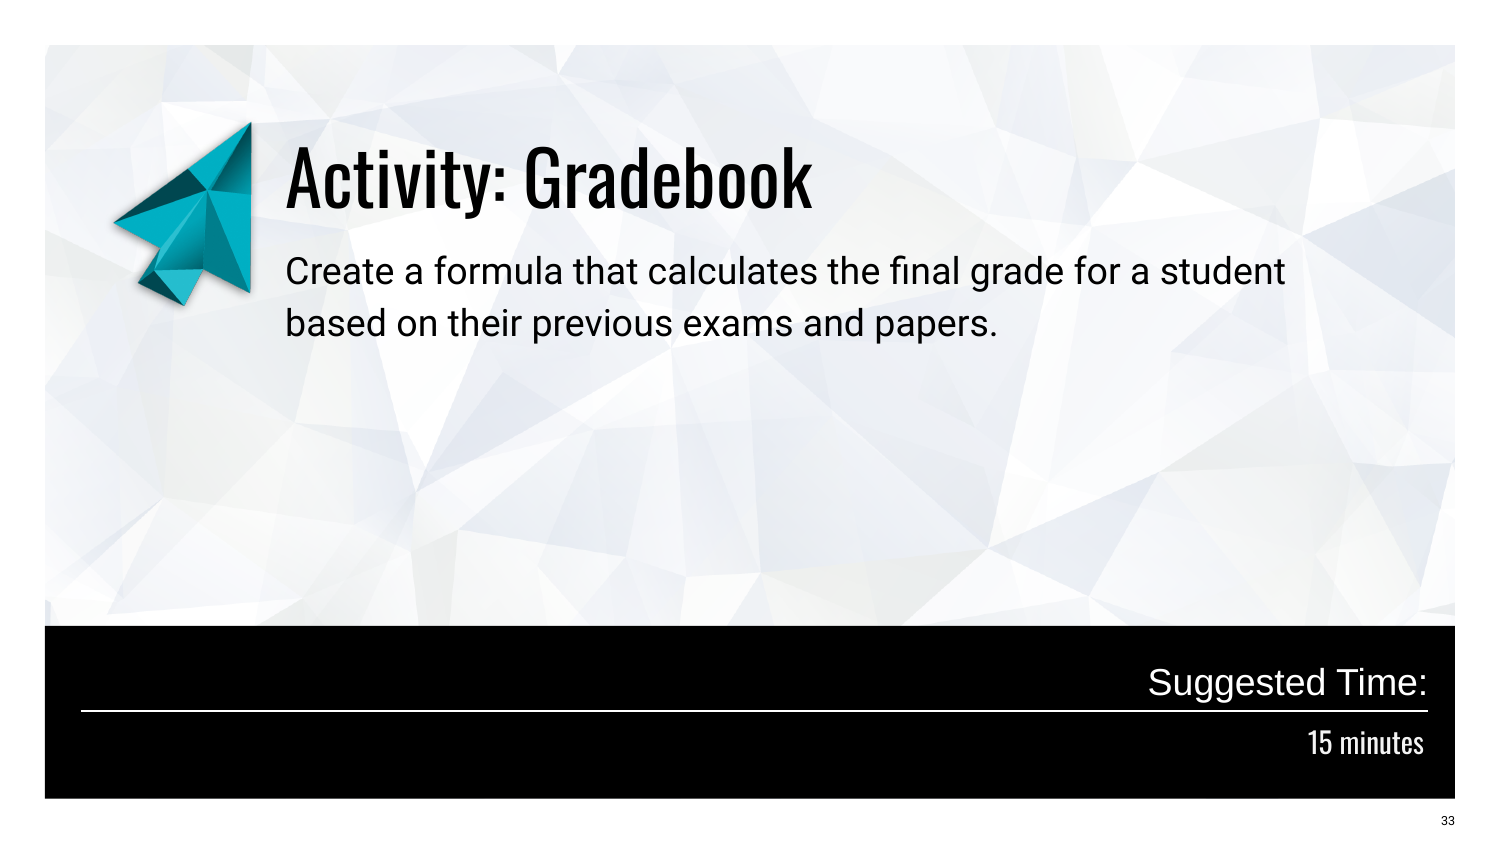

# Activity: Gradebook
Create a formula that calculates the final grade for a student based on their previous exams and papers.

15 minutes